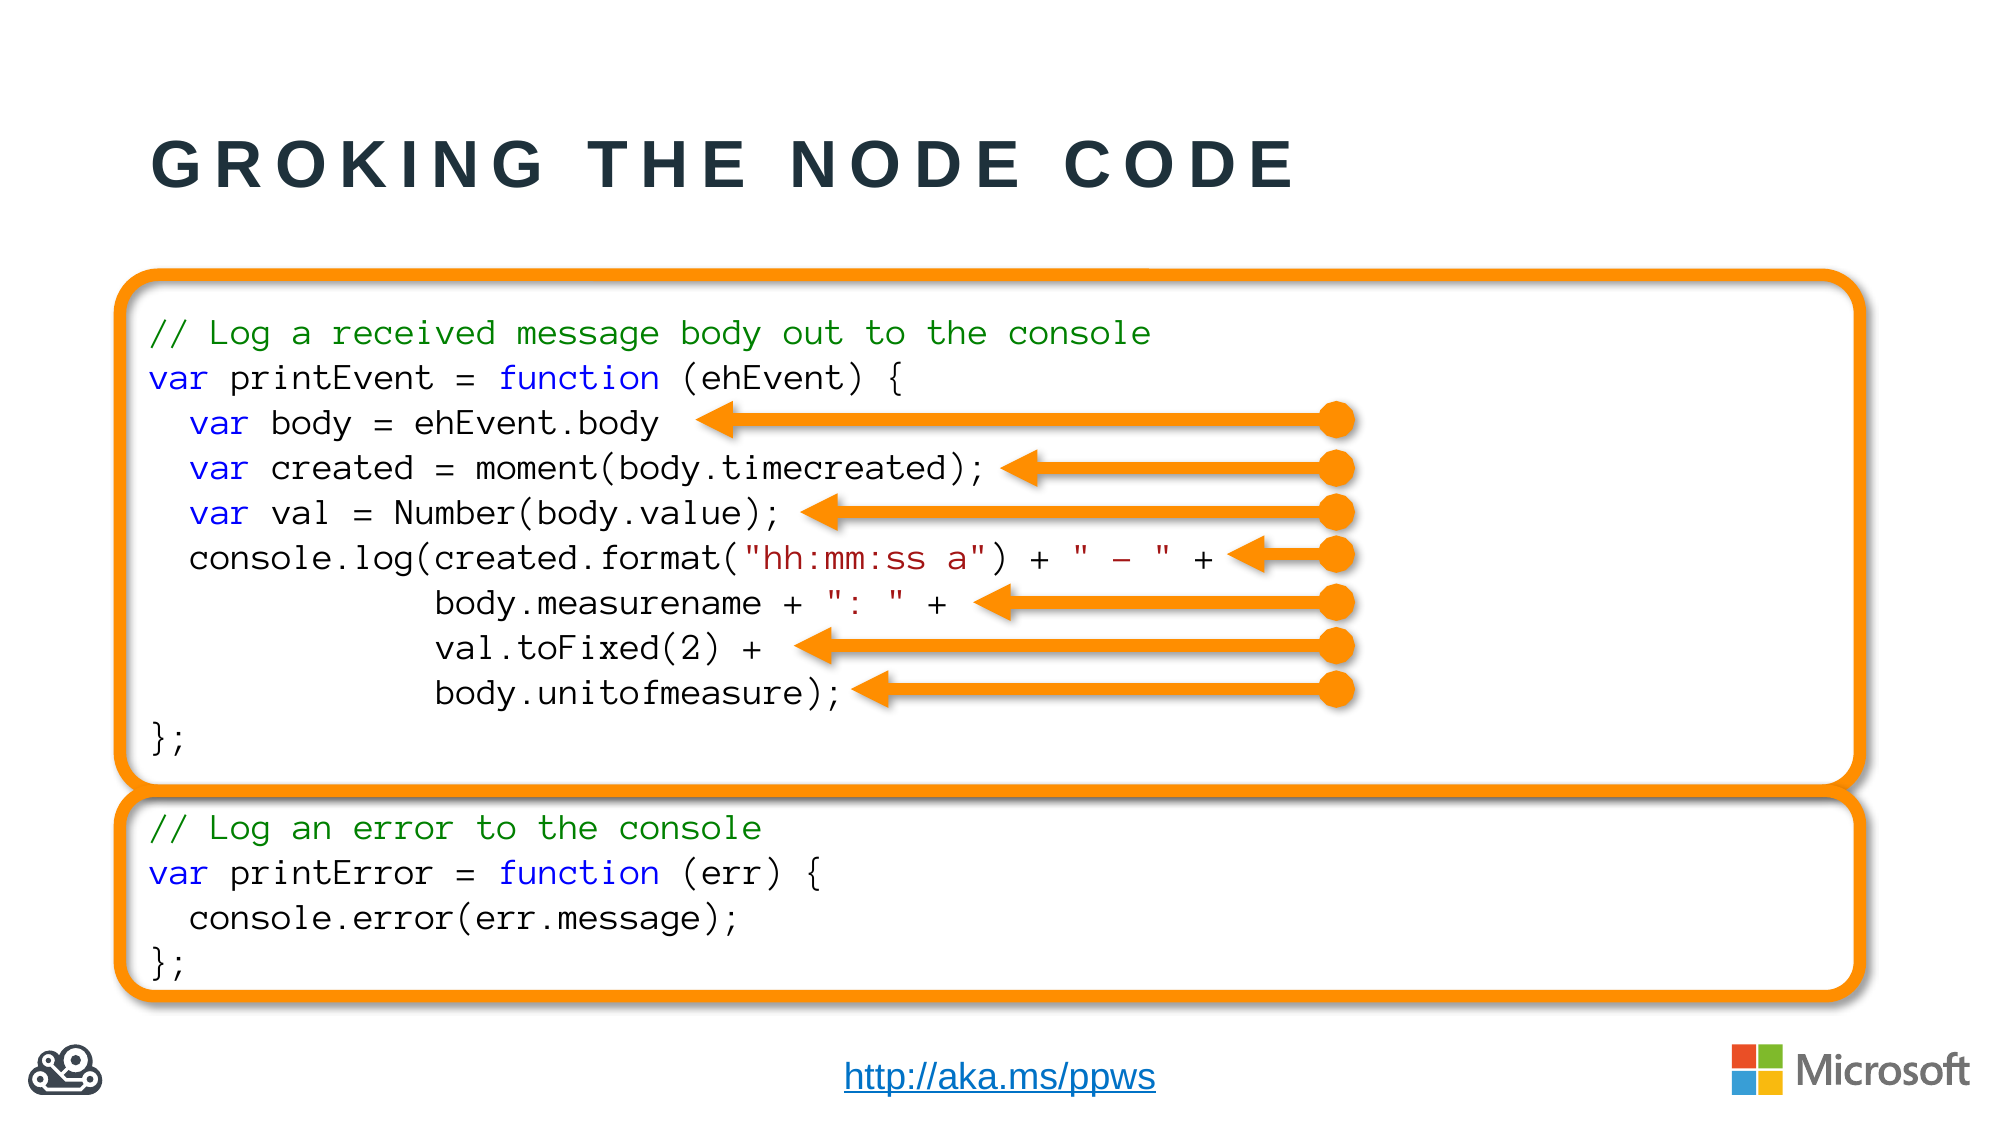

# Groking the node code

// Log a received message body out to the console
var printEvent = function (ehEvent) {
  var body = ehEvent.body
  var created = moment(body.timecreated);
  var val = Number(body.value);
  console.log(created.format("hh:mm:ss a") + " - " +
              body.measurename + ": " +
              val.toFixed(2) +
              body.unitofmeasure);
};

// Log an error to the console
var printError = function (err) {
  console.error(err.message);
};